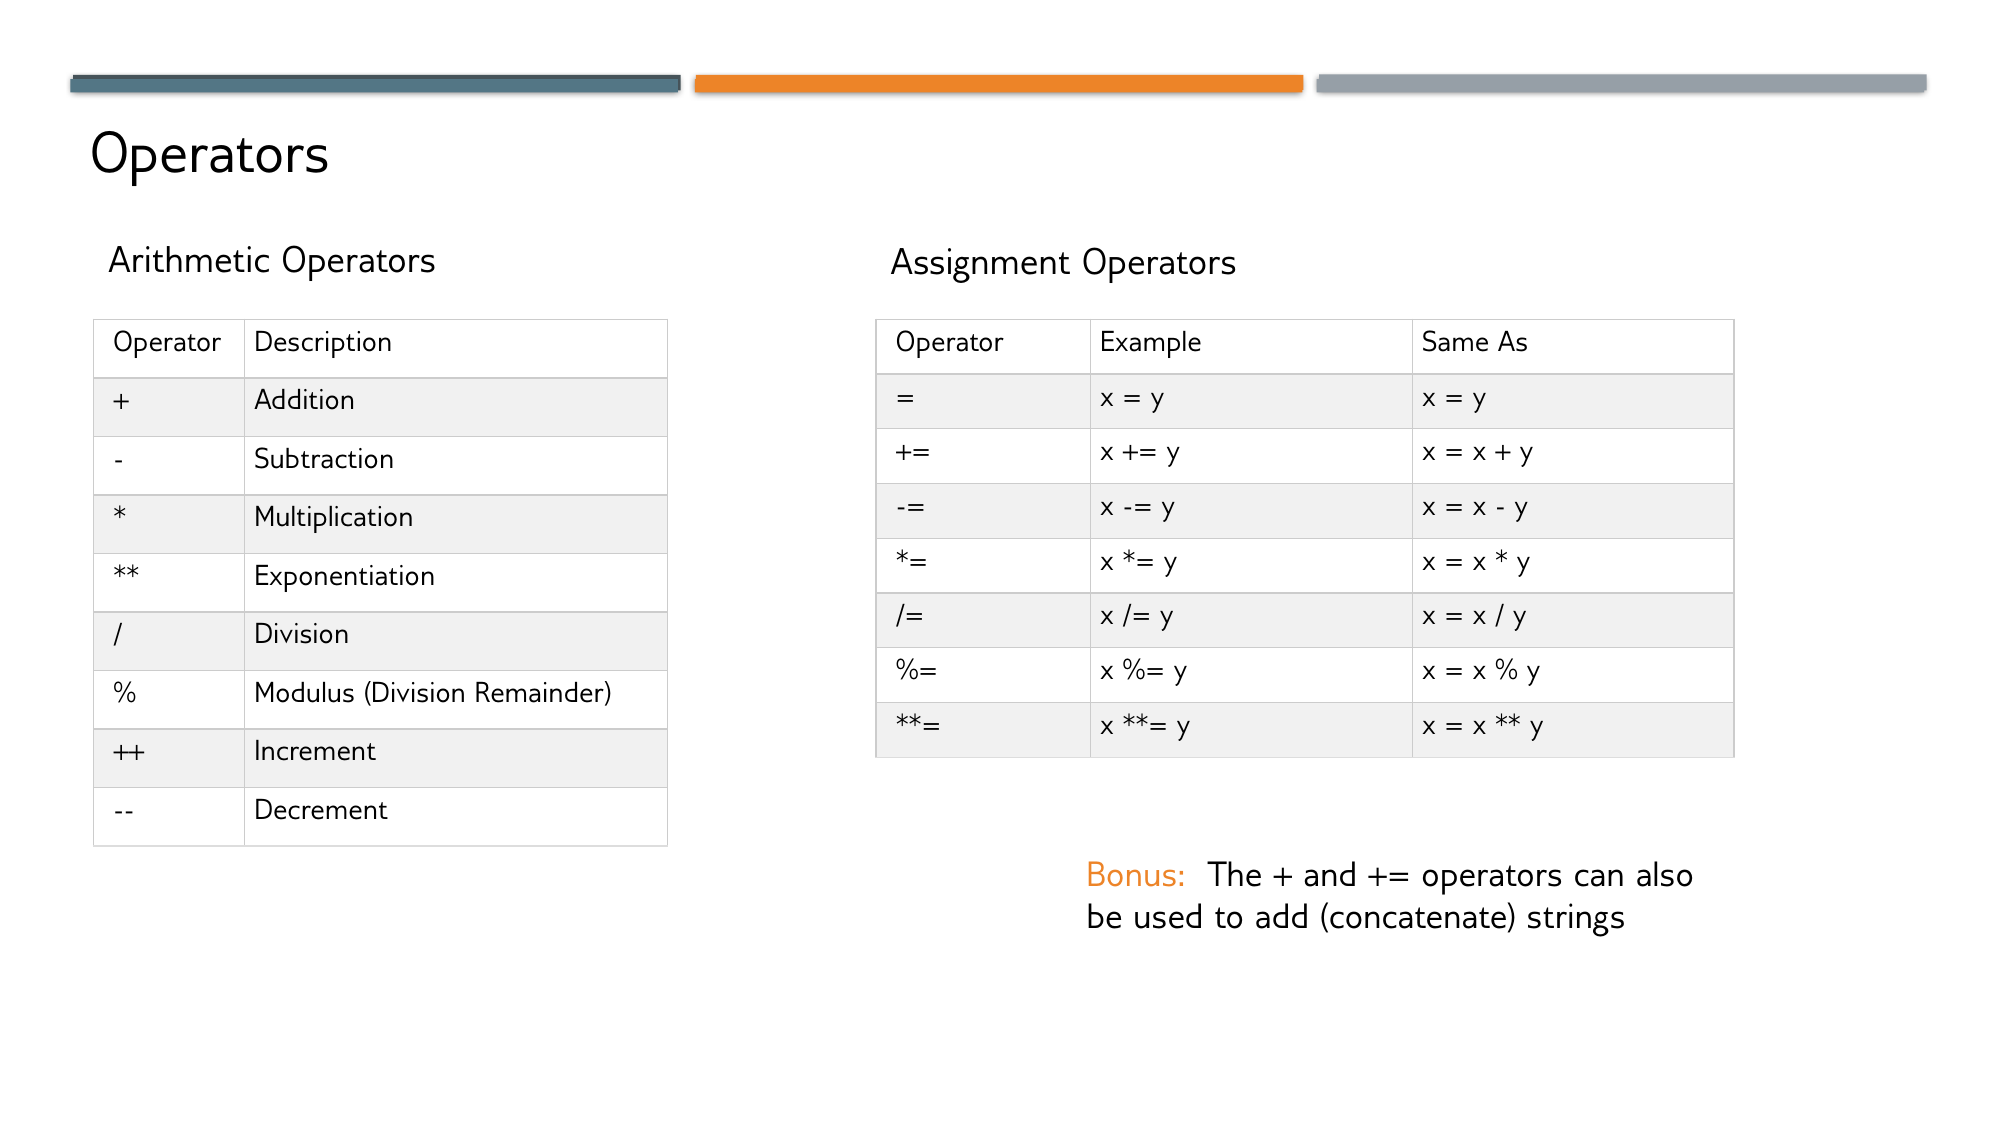

# Operators
Arithmetic Operators
Assignment Operators
| Operator | Example | Same As |
| --- | --- | --- |
| = | x = y | x = y |
| += | x += y | x = x + y |
| -= | x -= y | x = x - y |
| \*= | x \*= y | x = x \* y |
| /= | x /= y | x = x / y |
| %= | x %= y | x = x % y |
| \*\*= | x \*\*= y | x = x \*\* y |
| Operator | Description |
| --- | --- |
| + | Addition |
| - | Subtraction |
| \* | Multiplication |
| \*\* | Exponentiation |
| / | Division |
| % | Modulus (Division Remainder) |
| ++ | Increment |
| -- | Decrement |
Bonus:  The + and += operators can also be used to add (concatenate) strings